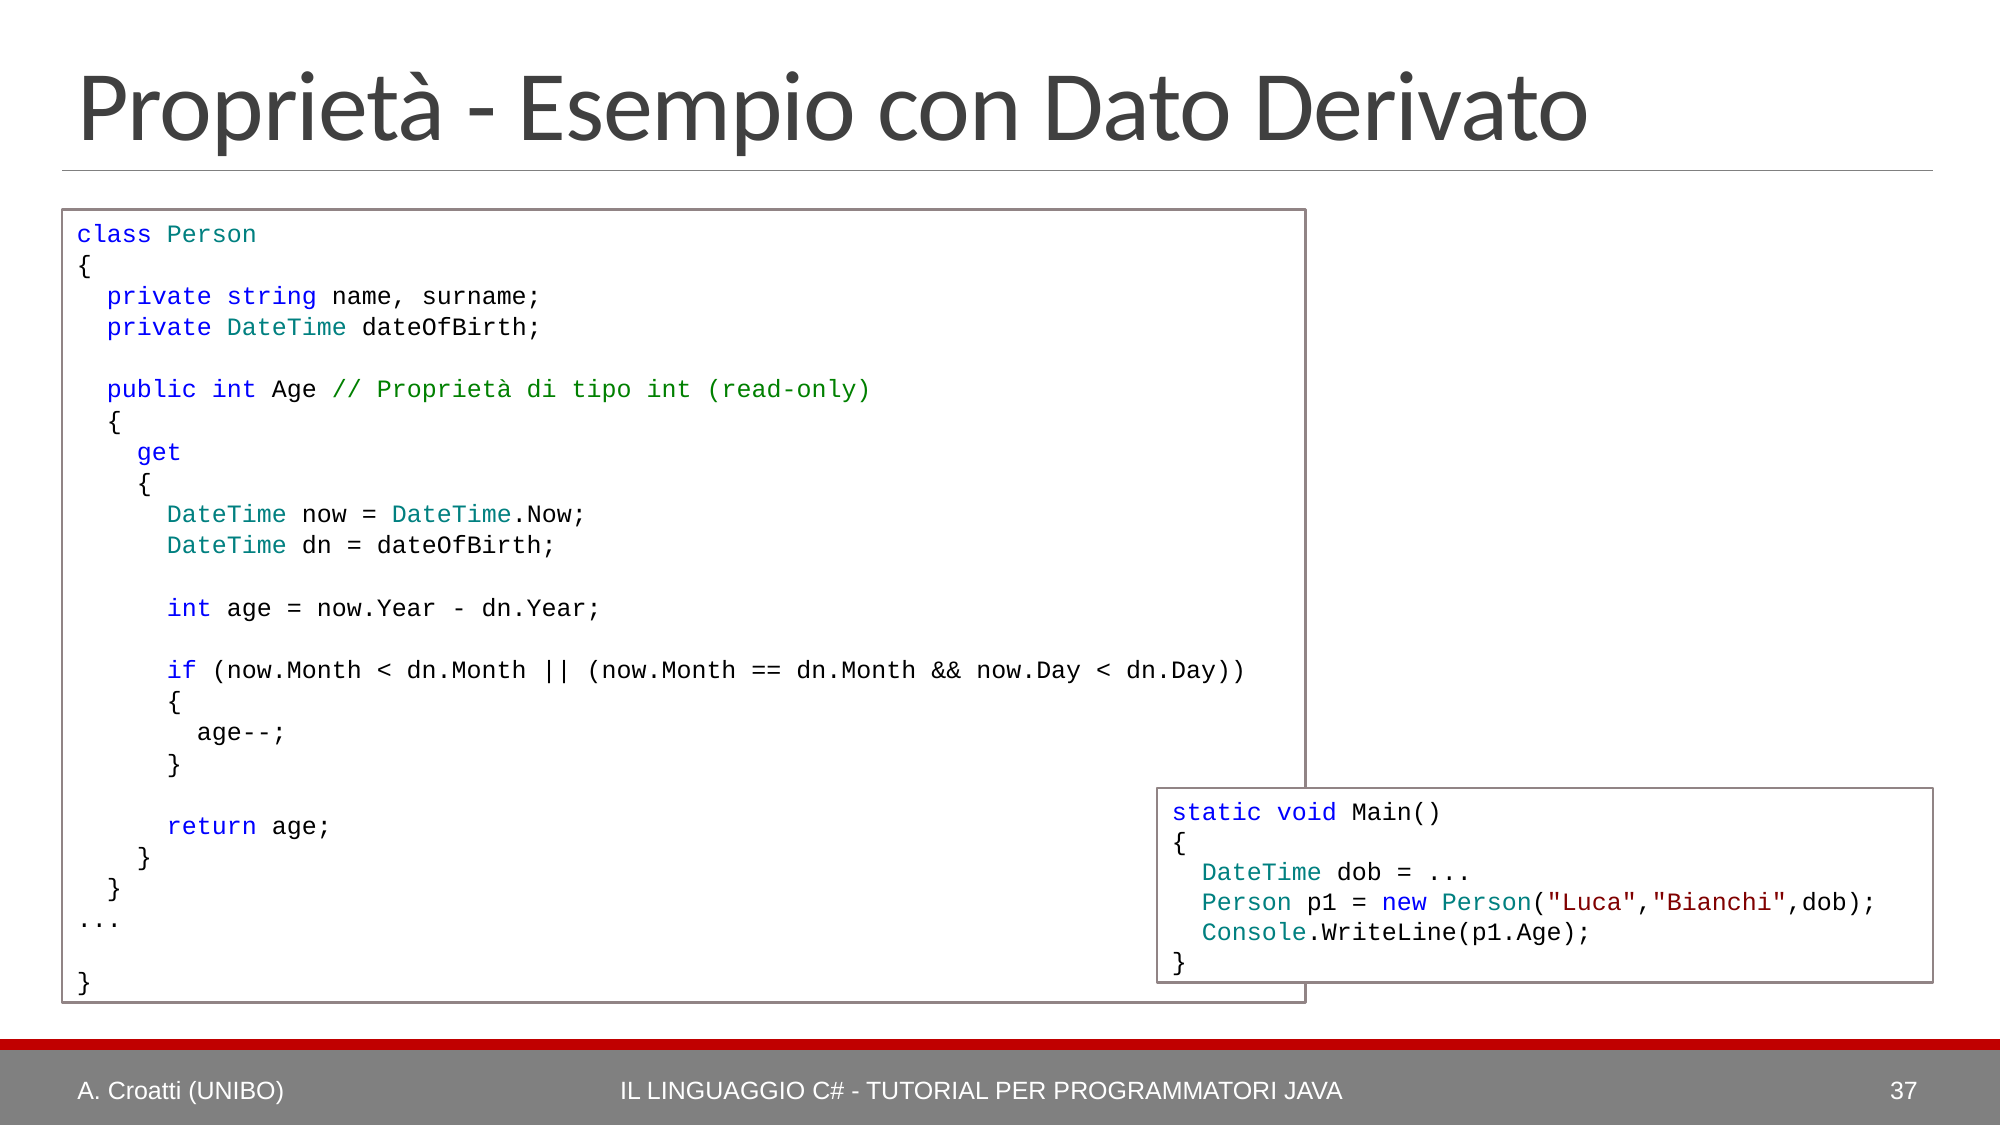

# Proprietà - Esempio con Dato Derivato
class Person
{
  private string name, surname;
  private DateTime dateOfBirth;

  public int Age // Proprietà di tipo int (read-only)
  {
    get
    {
      DateTime now = DateTime.Now;
      DateTime dn = dateOfBirth;

      int age = now.Year - dn.Year;

      if (now.Month < dn.Month || (now.Month == dn.Month && now.Day < dn.Day))
      {
        age--;
      }

      return age;
    }
  }
...

}
static void Main()
{
  DateTime dob = ...
  Person p1 = new Person("Luca","Bianchi",dob);
  Console.WriteLine(p1.Age);
}
A. Croatti (UNIBO)
Il Linguaggio C# - Tutorial per Programmatori Java
37